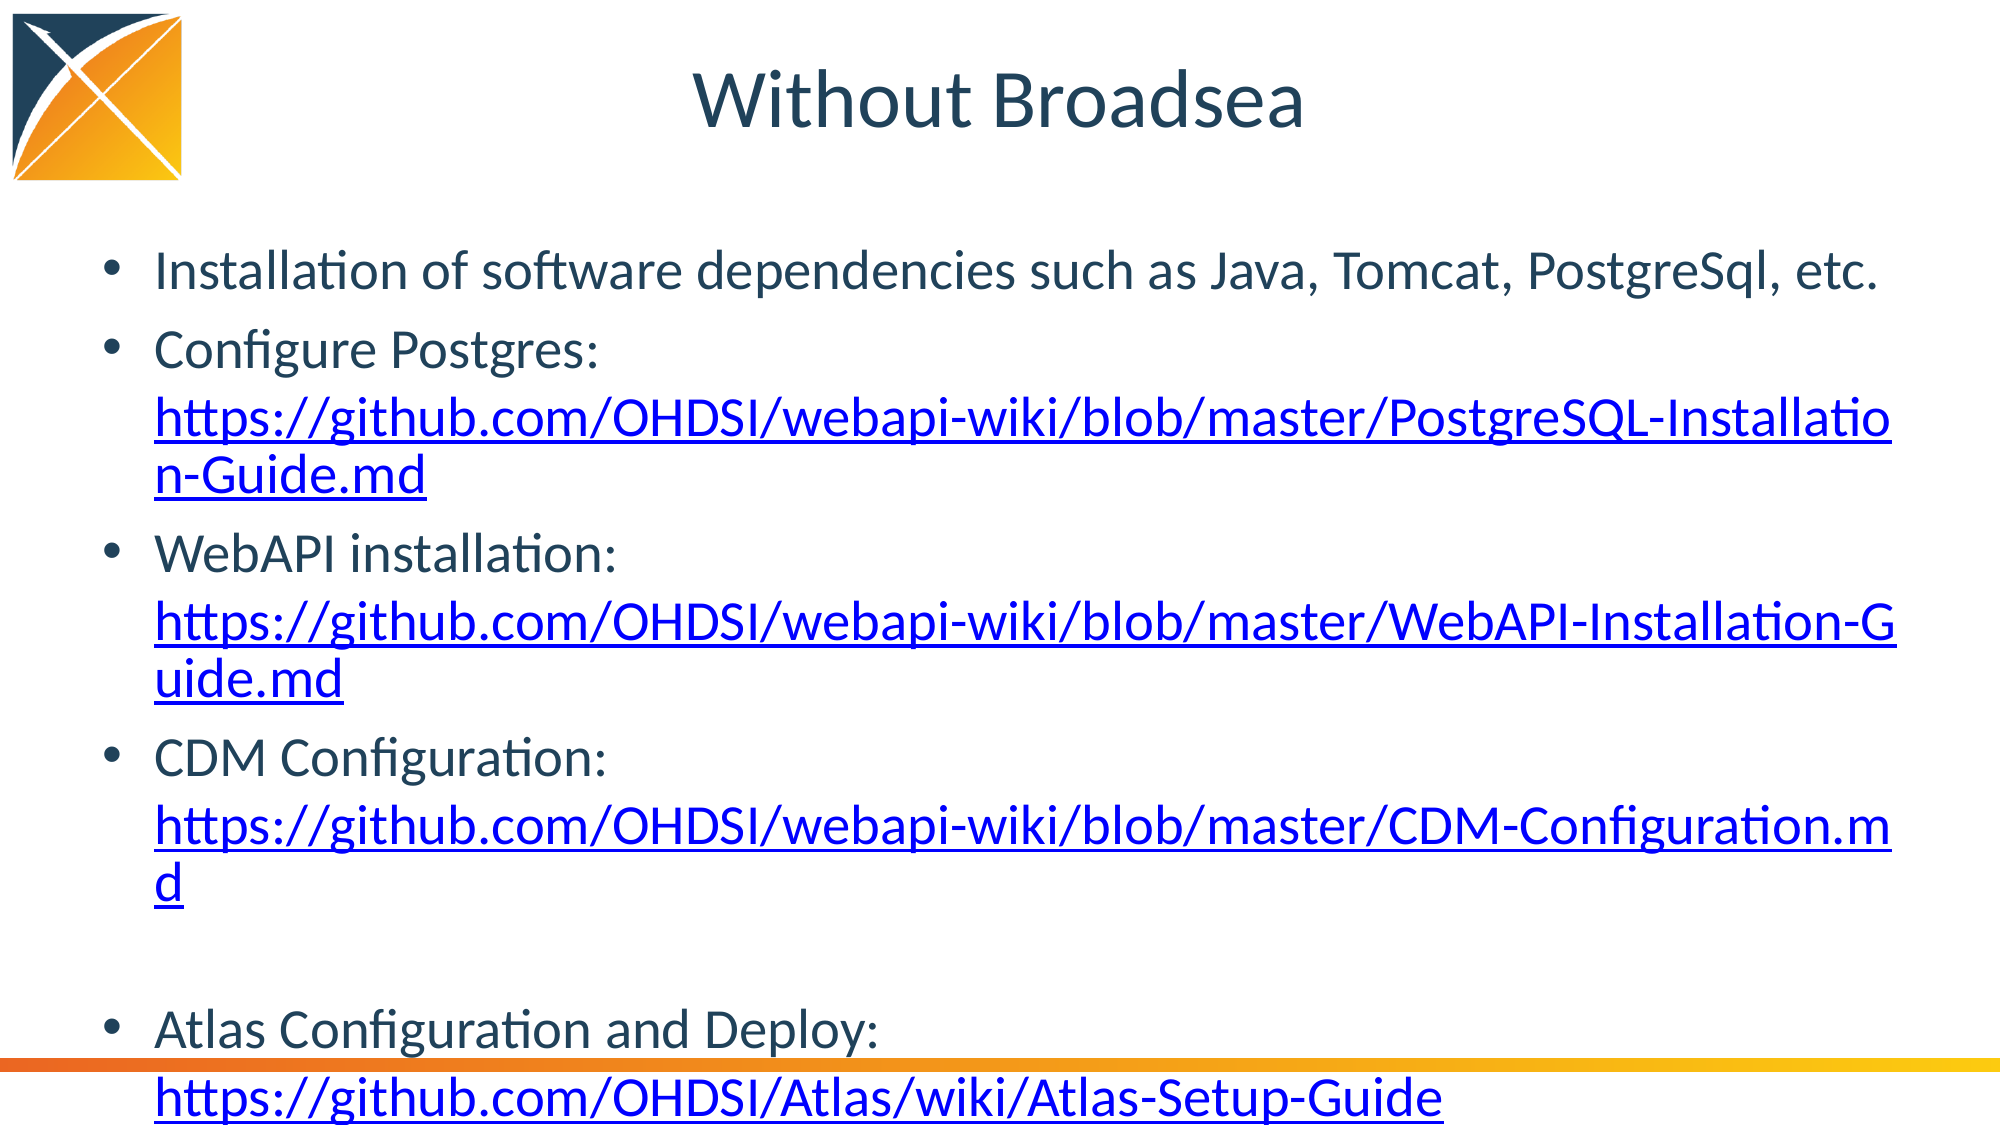

# Without Broadsea
Installation of software dependencies such as Java, Tomcat, PostgreSql, etc.
Configure Postgres: https://github.com/OHDSI/webapi-wiki/blob/master/PostgreSQL-Installation-Guide.md
WebAPI installation: https://github.com/OHDSI/webapi-wiki/blob/master/WebAPI-Installation-Guide.md
CDM Configuration: https://github.com/OHDSI/webapi-wiki/blob/master/CDM-Configuration.md
Atlas Configuration and Deploy: https://github.com/OHDSI/Atlas/wiki/Atlas-Setup-Guide